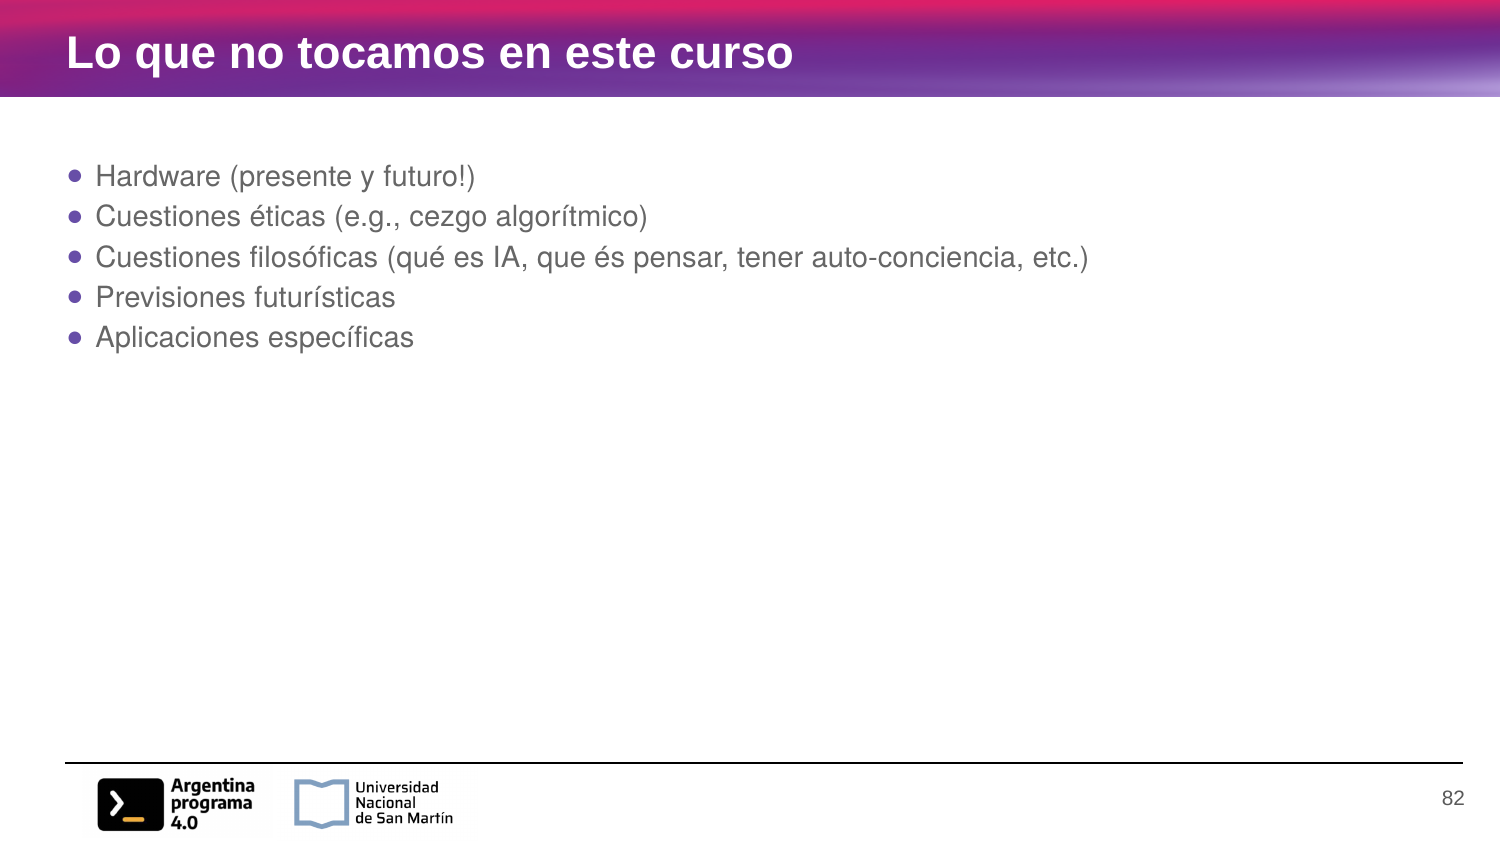

# Lo que no tocamos en este curso
Hardware (presente y futuro!)
Cuestiones éticas (e.g., cezgo algorítmico)
Cuestiones filosóficas (qué es IA, que és pensar, tener auto-conciencia, etc.)
Previsiones futurísticas
Aplicaciones específicas
82